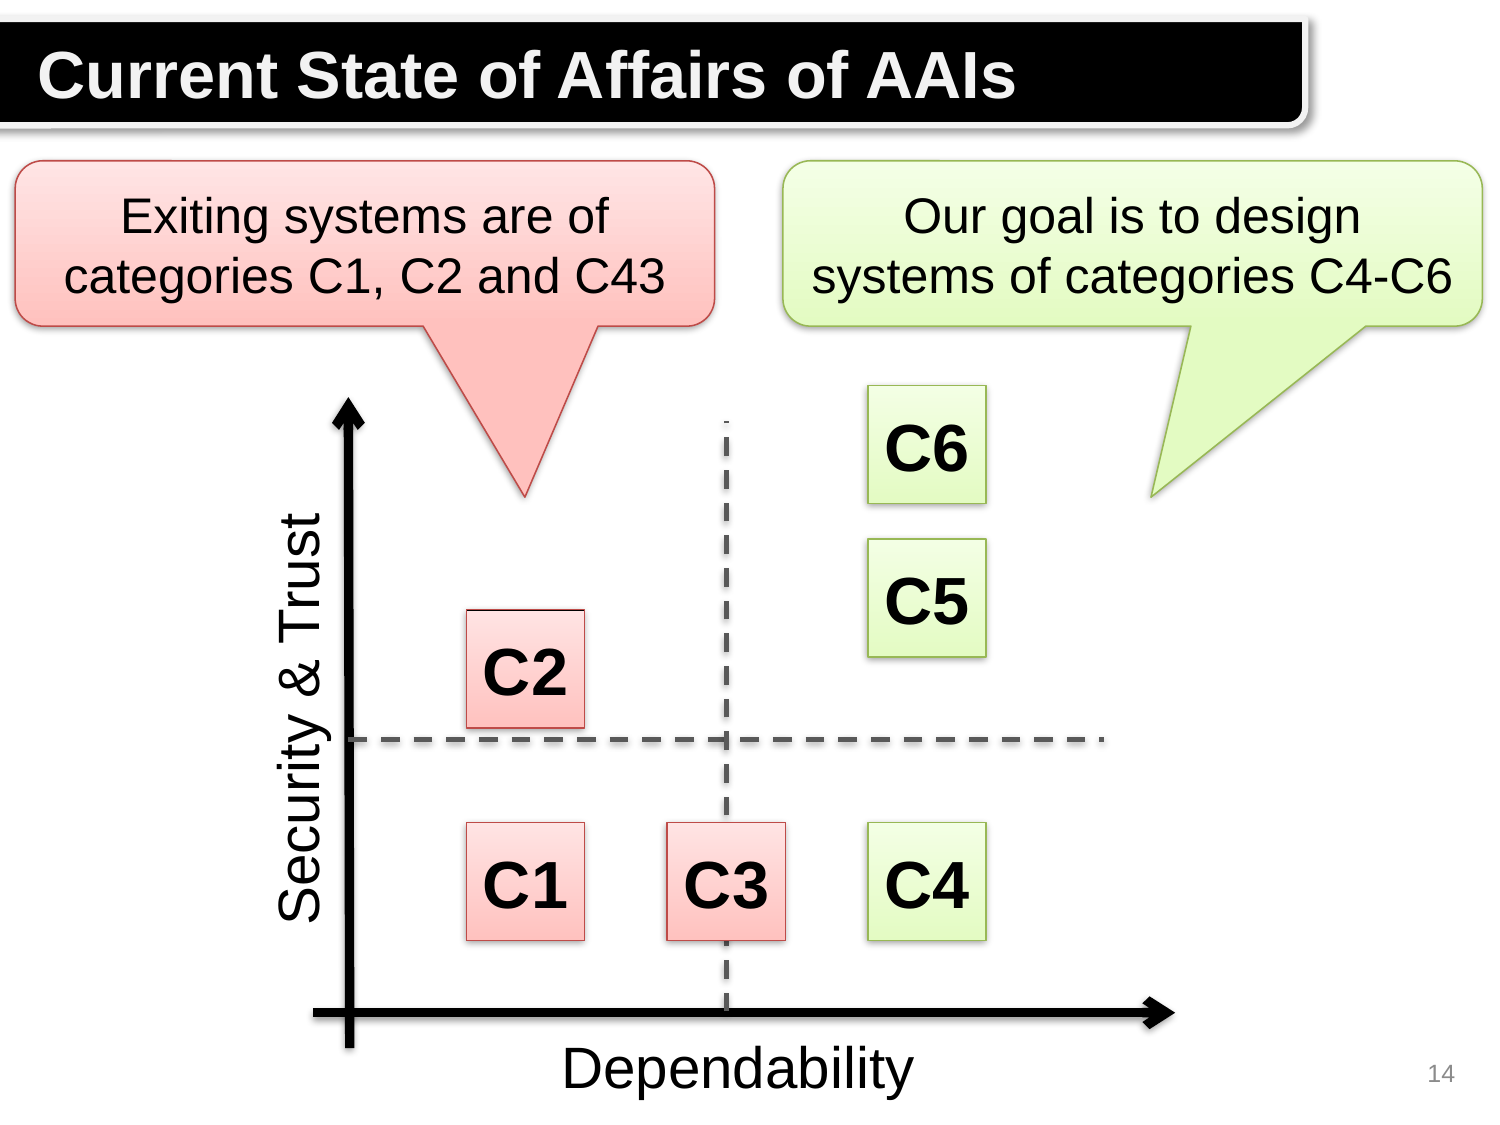

Current State of Affairs of AAIs
Exiting systems are of categories C1, C2 and C43
Our goal is to design systems of categories C4-C6
C6
C5
C2
Security & Trust
C1
C3
C4
Dependability
14